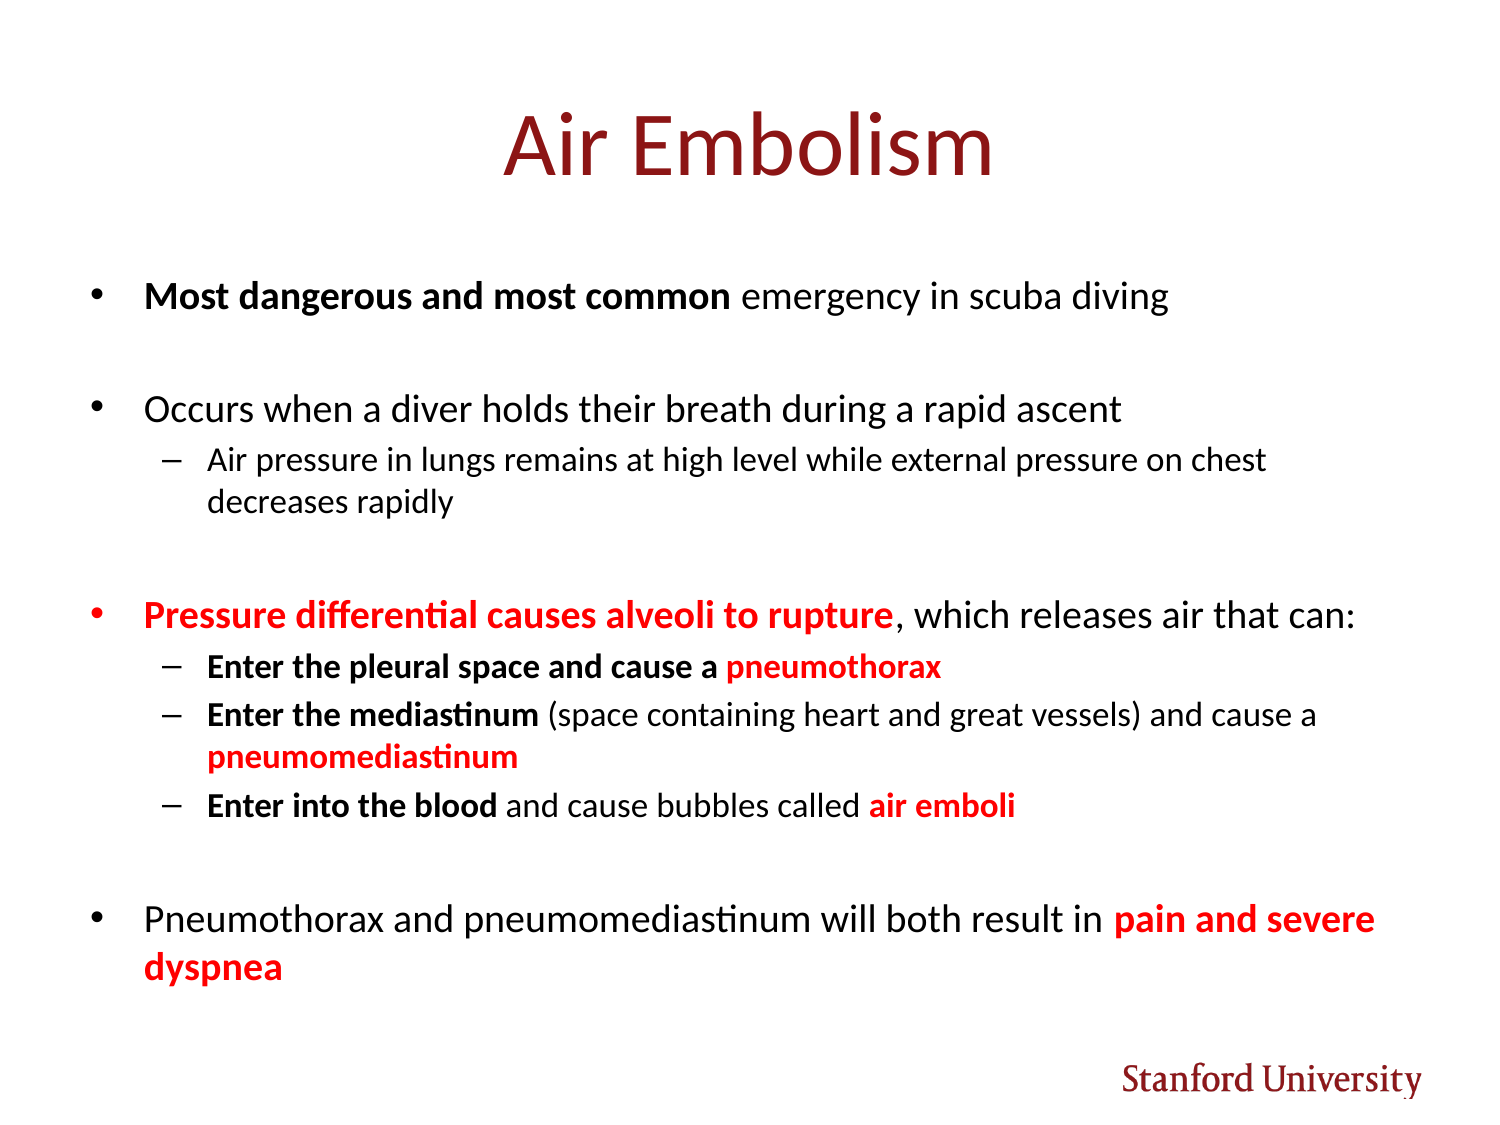

# Air Embolism
Most dangerous and most common emergency in scuba diving

Occurs when a diver holds their breath during a rapid ascent
Air pressure in lungs remains at high level while external pressure on chest decreases rapidly

Pressure differential causes alveoli to rupture, which releases air that can:
Enter the pleural space and cause a pneumothorax
Enter the mediastinum (space containing heart and great vessels) and cause a pneumomediastinum
Enter into the blood and cause bubbles called air emboli

Pneumothorax and pneumomediastinum will both result in pain and severe dyspnea